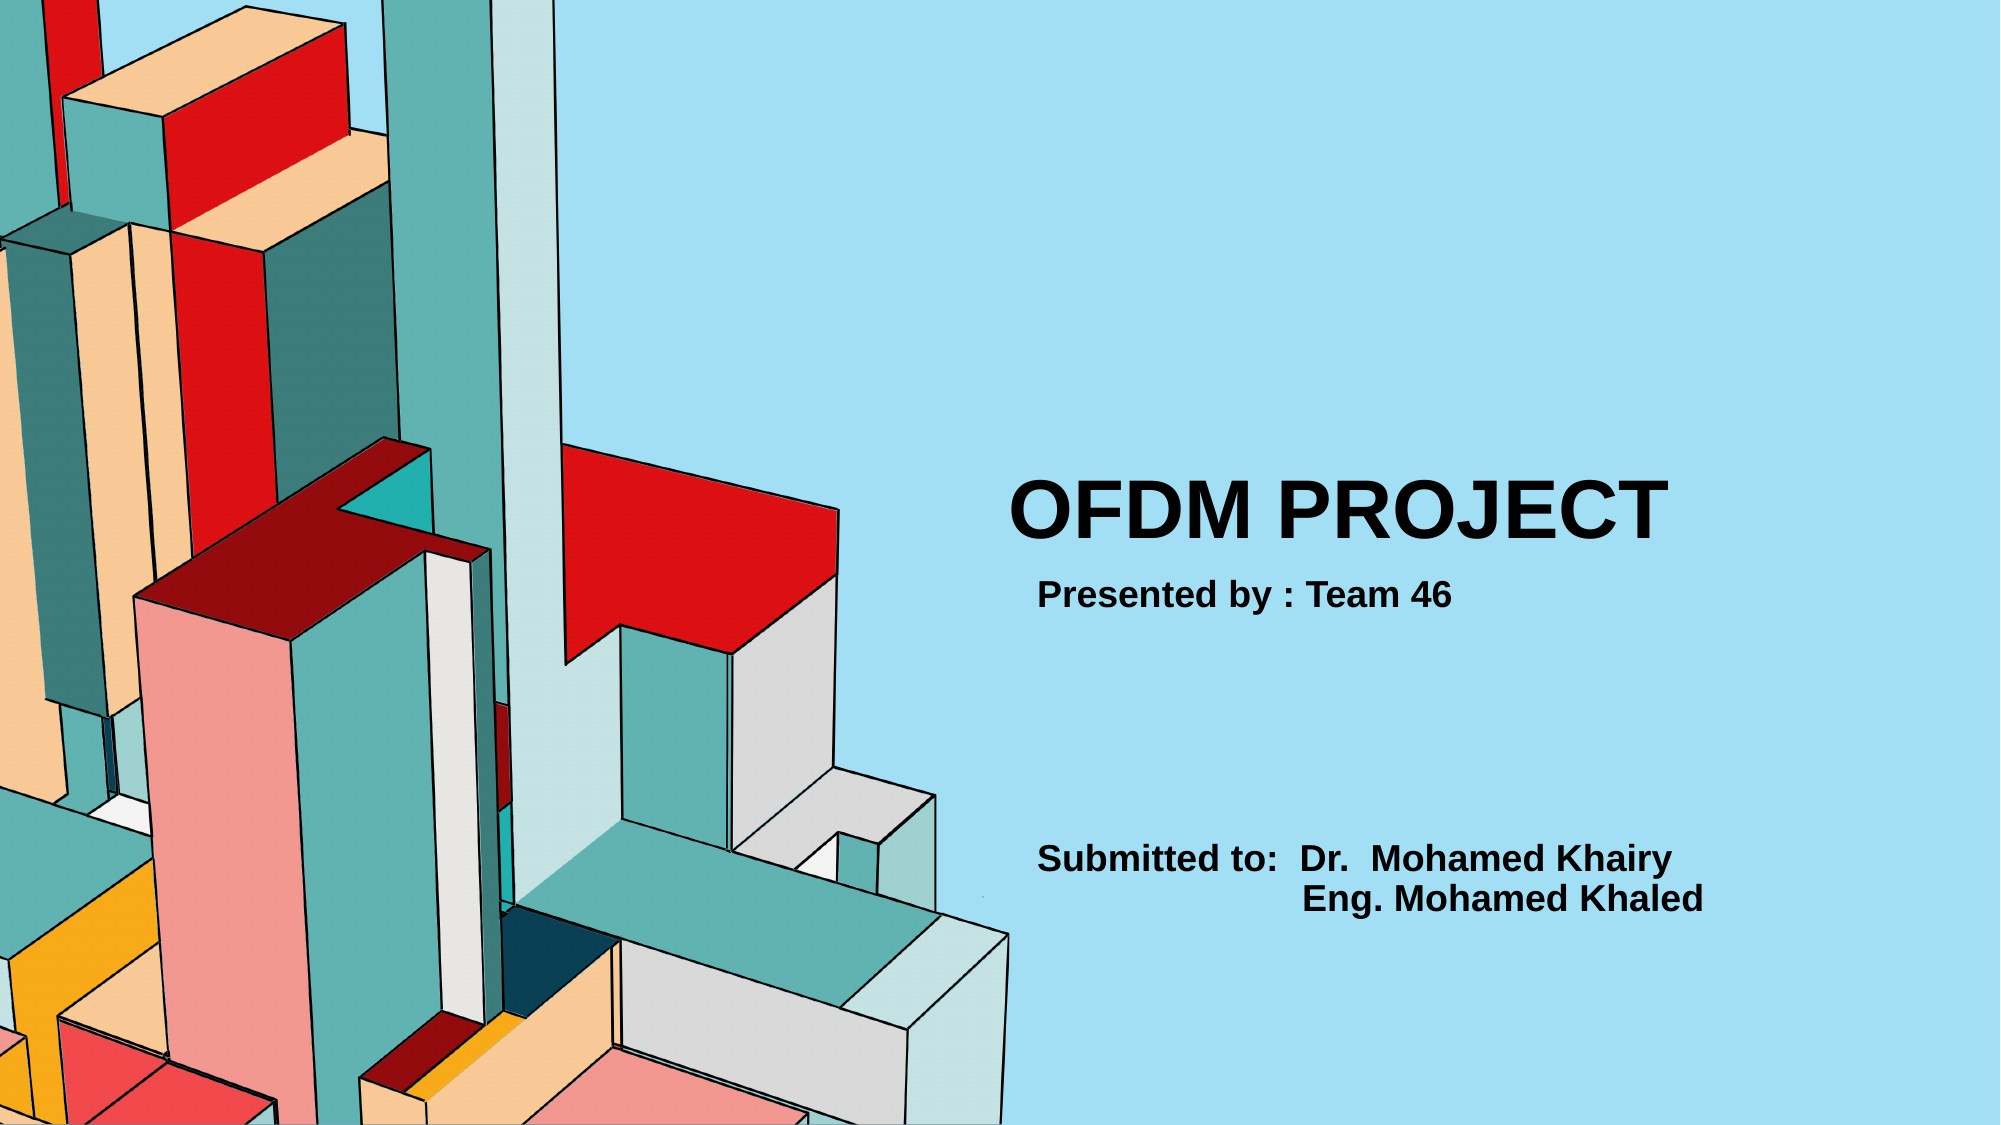

# OFDM Project
Presented by : Team 46
Submitted to:  Dr.  Mohamed Khairy
	           Eng. Mohamed Khaled